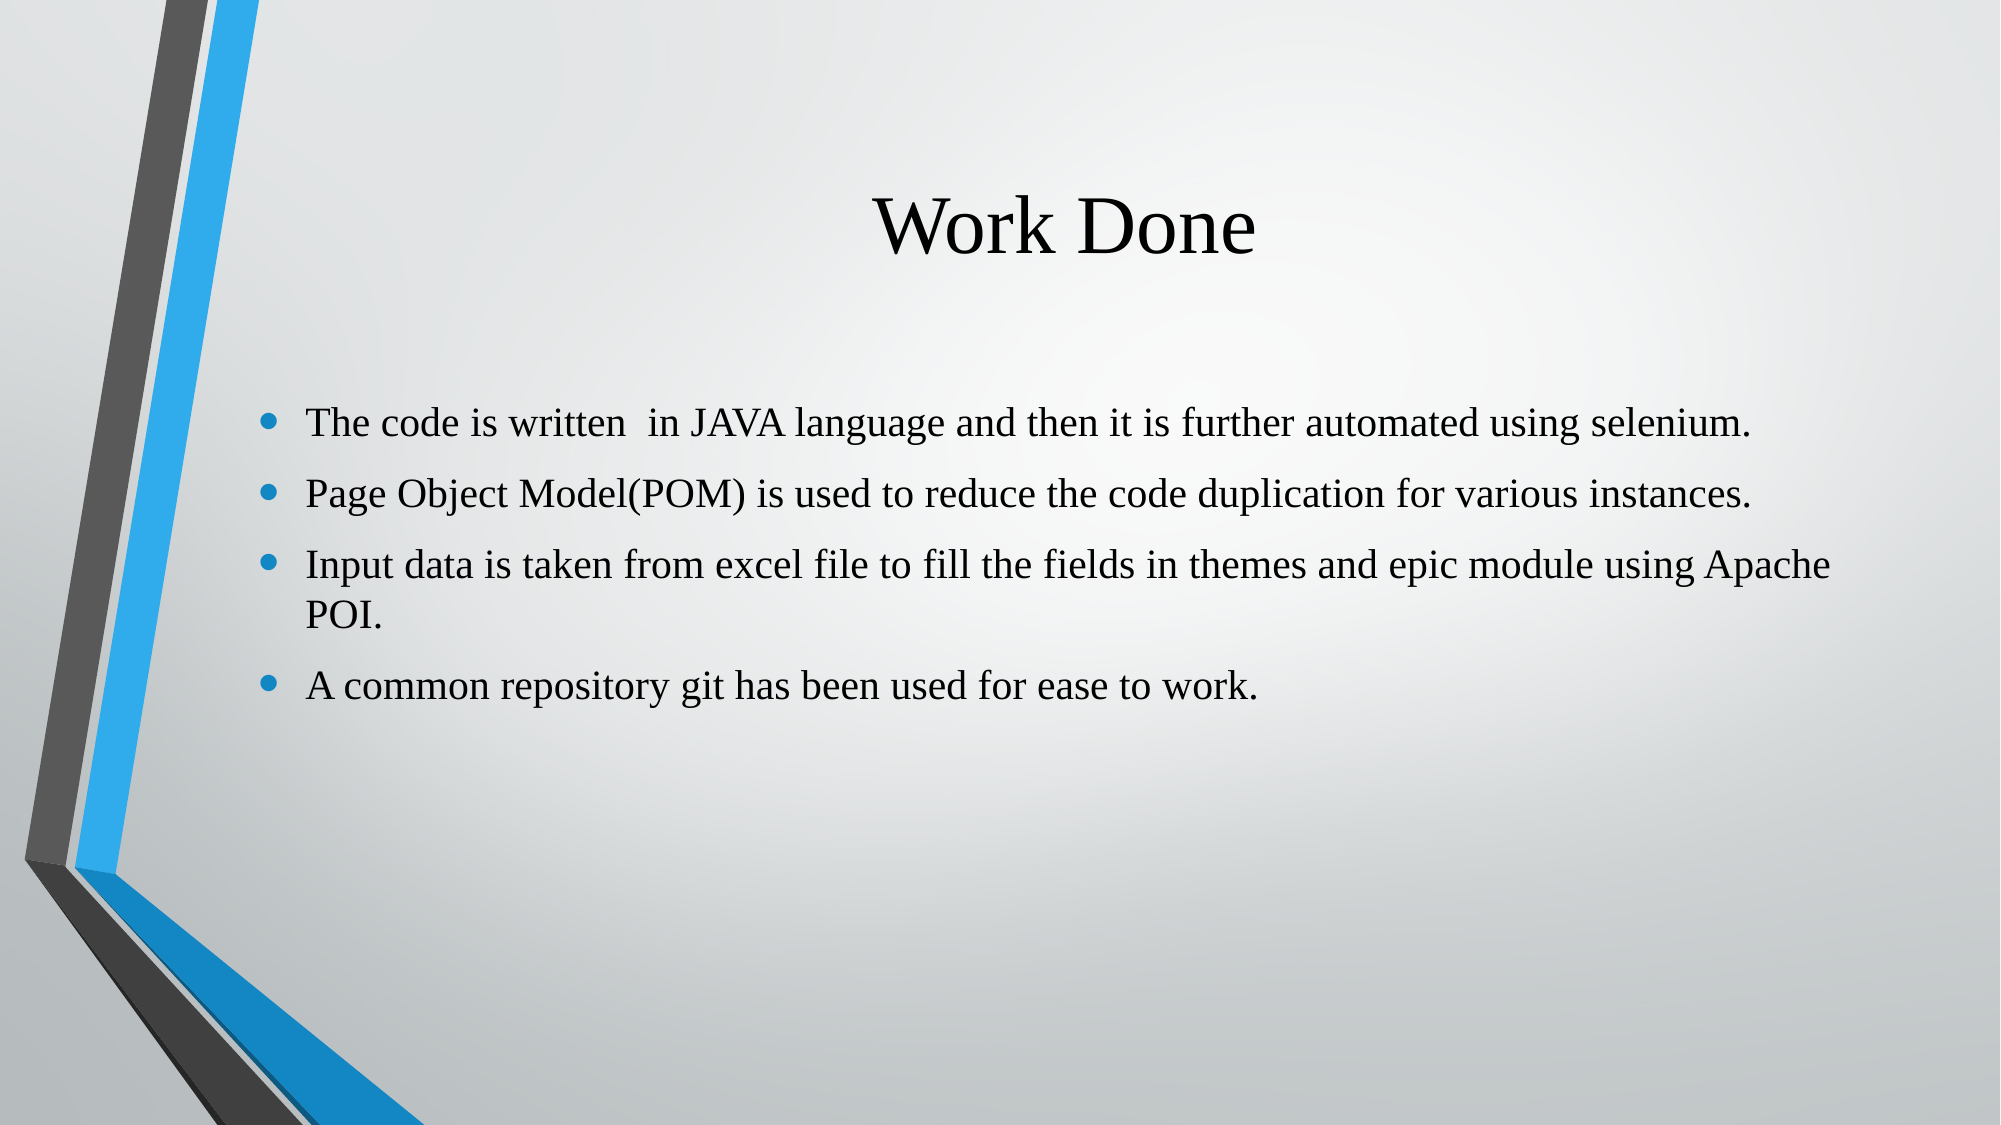

# Work Done
The code is written  in JAVA language and then it is further automated using selenium.
Page Object Model(POM) is used to reduce the code duplication for various instances.
Input data is taken from excel file to fill the fields in themes and epic module using Apache POI.
A common repository git has been used for ease to work.